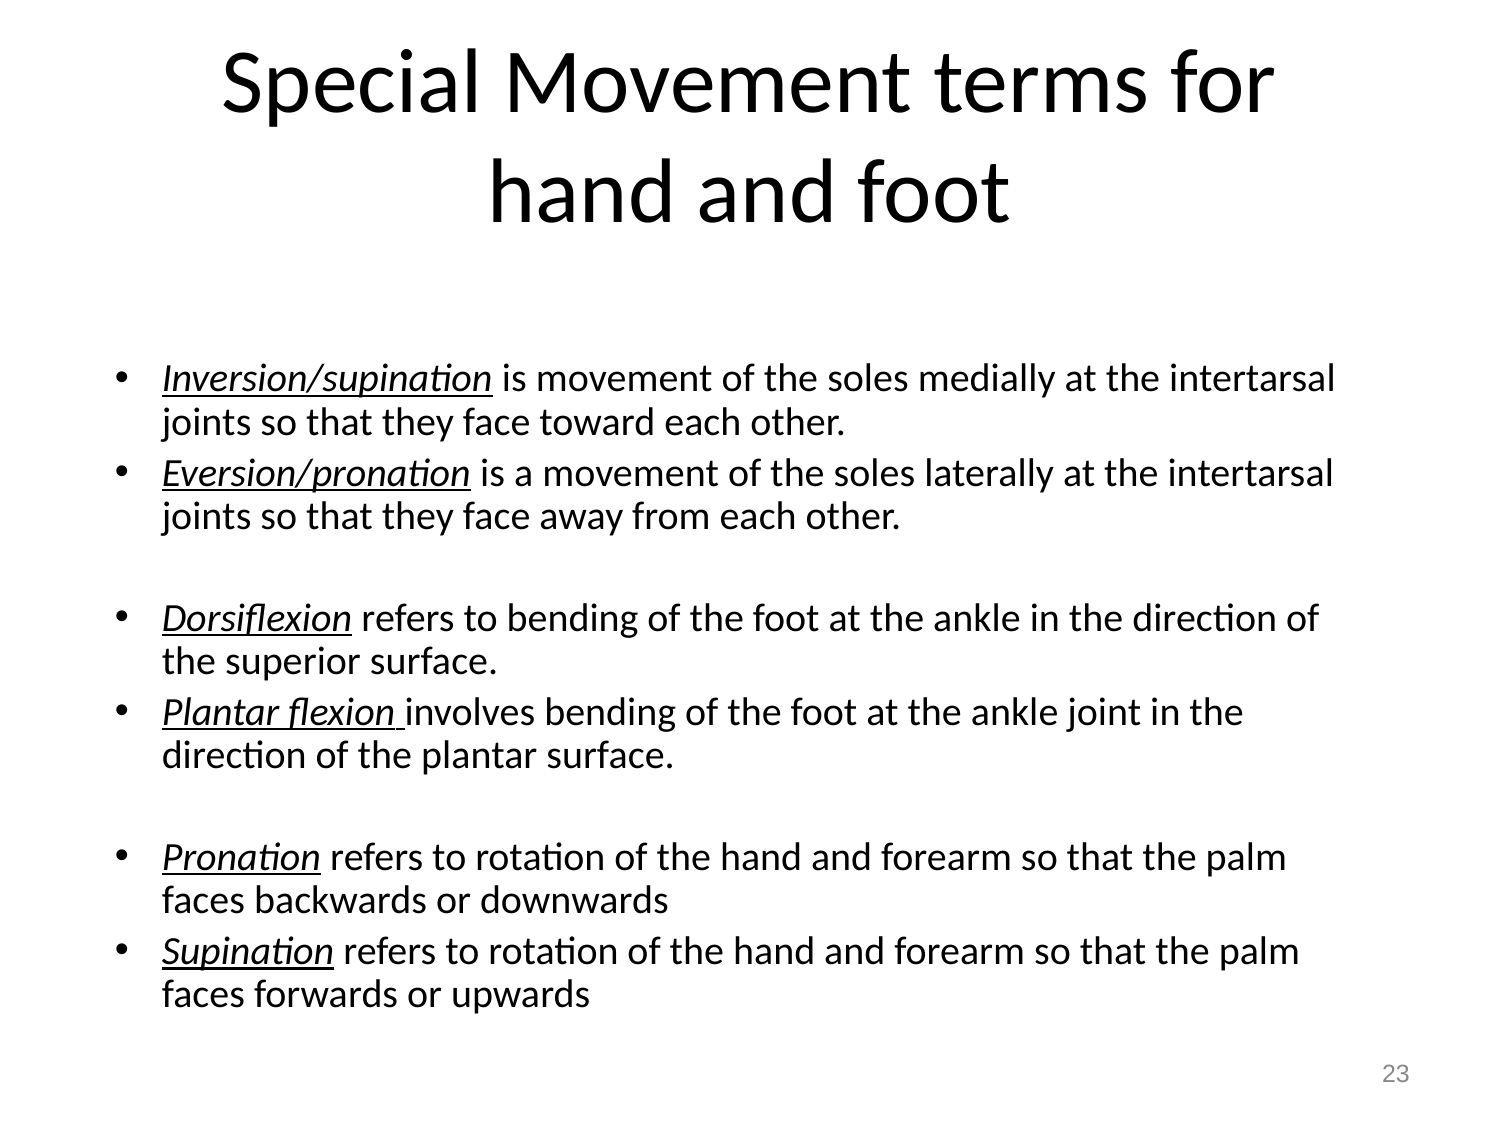

# Special Movement terms for hand and foot
Inversion/supination is movement of the soles medially at the intertarsal joints so that they face toward each other.
Eversion/pronation is a movement of the soles laterally at the intertarsal joints so that they face away from each other.

Dorsiflexion refers to bending of the foot at the ankle in the direction of the superior surface.
Plantar flexion involves bending of the foot at the ankle joint in the direction of the plantar surface.

Pronation refers to rotation of the hand and forearm so that the palm faces backwards or downwards
Supination refers to rotation of the hand and forearm so that the palm faces forwards or upwards
23